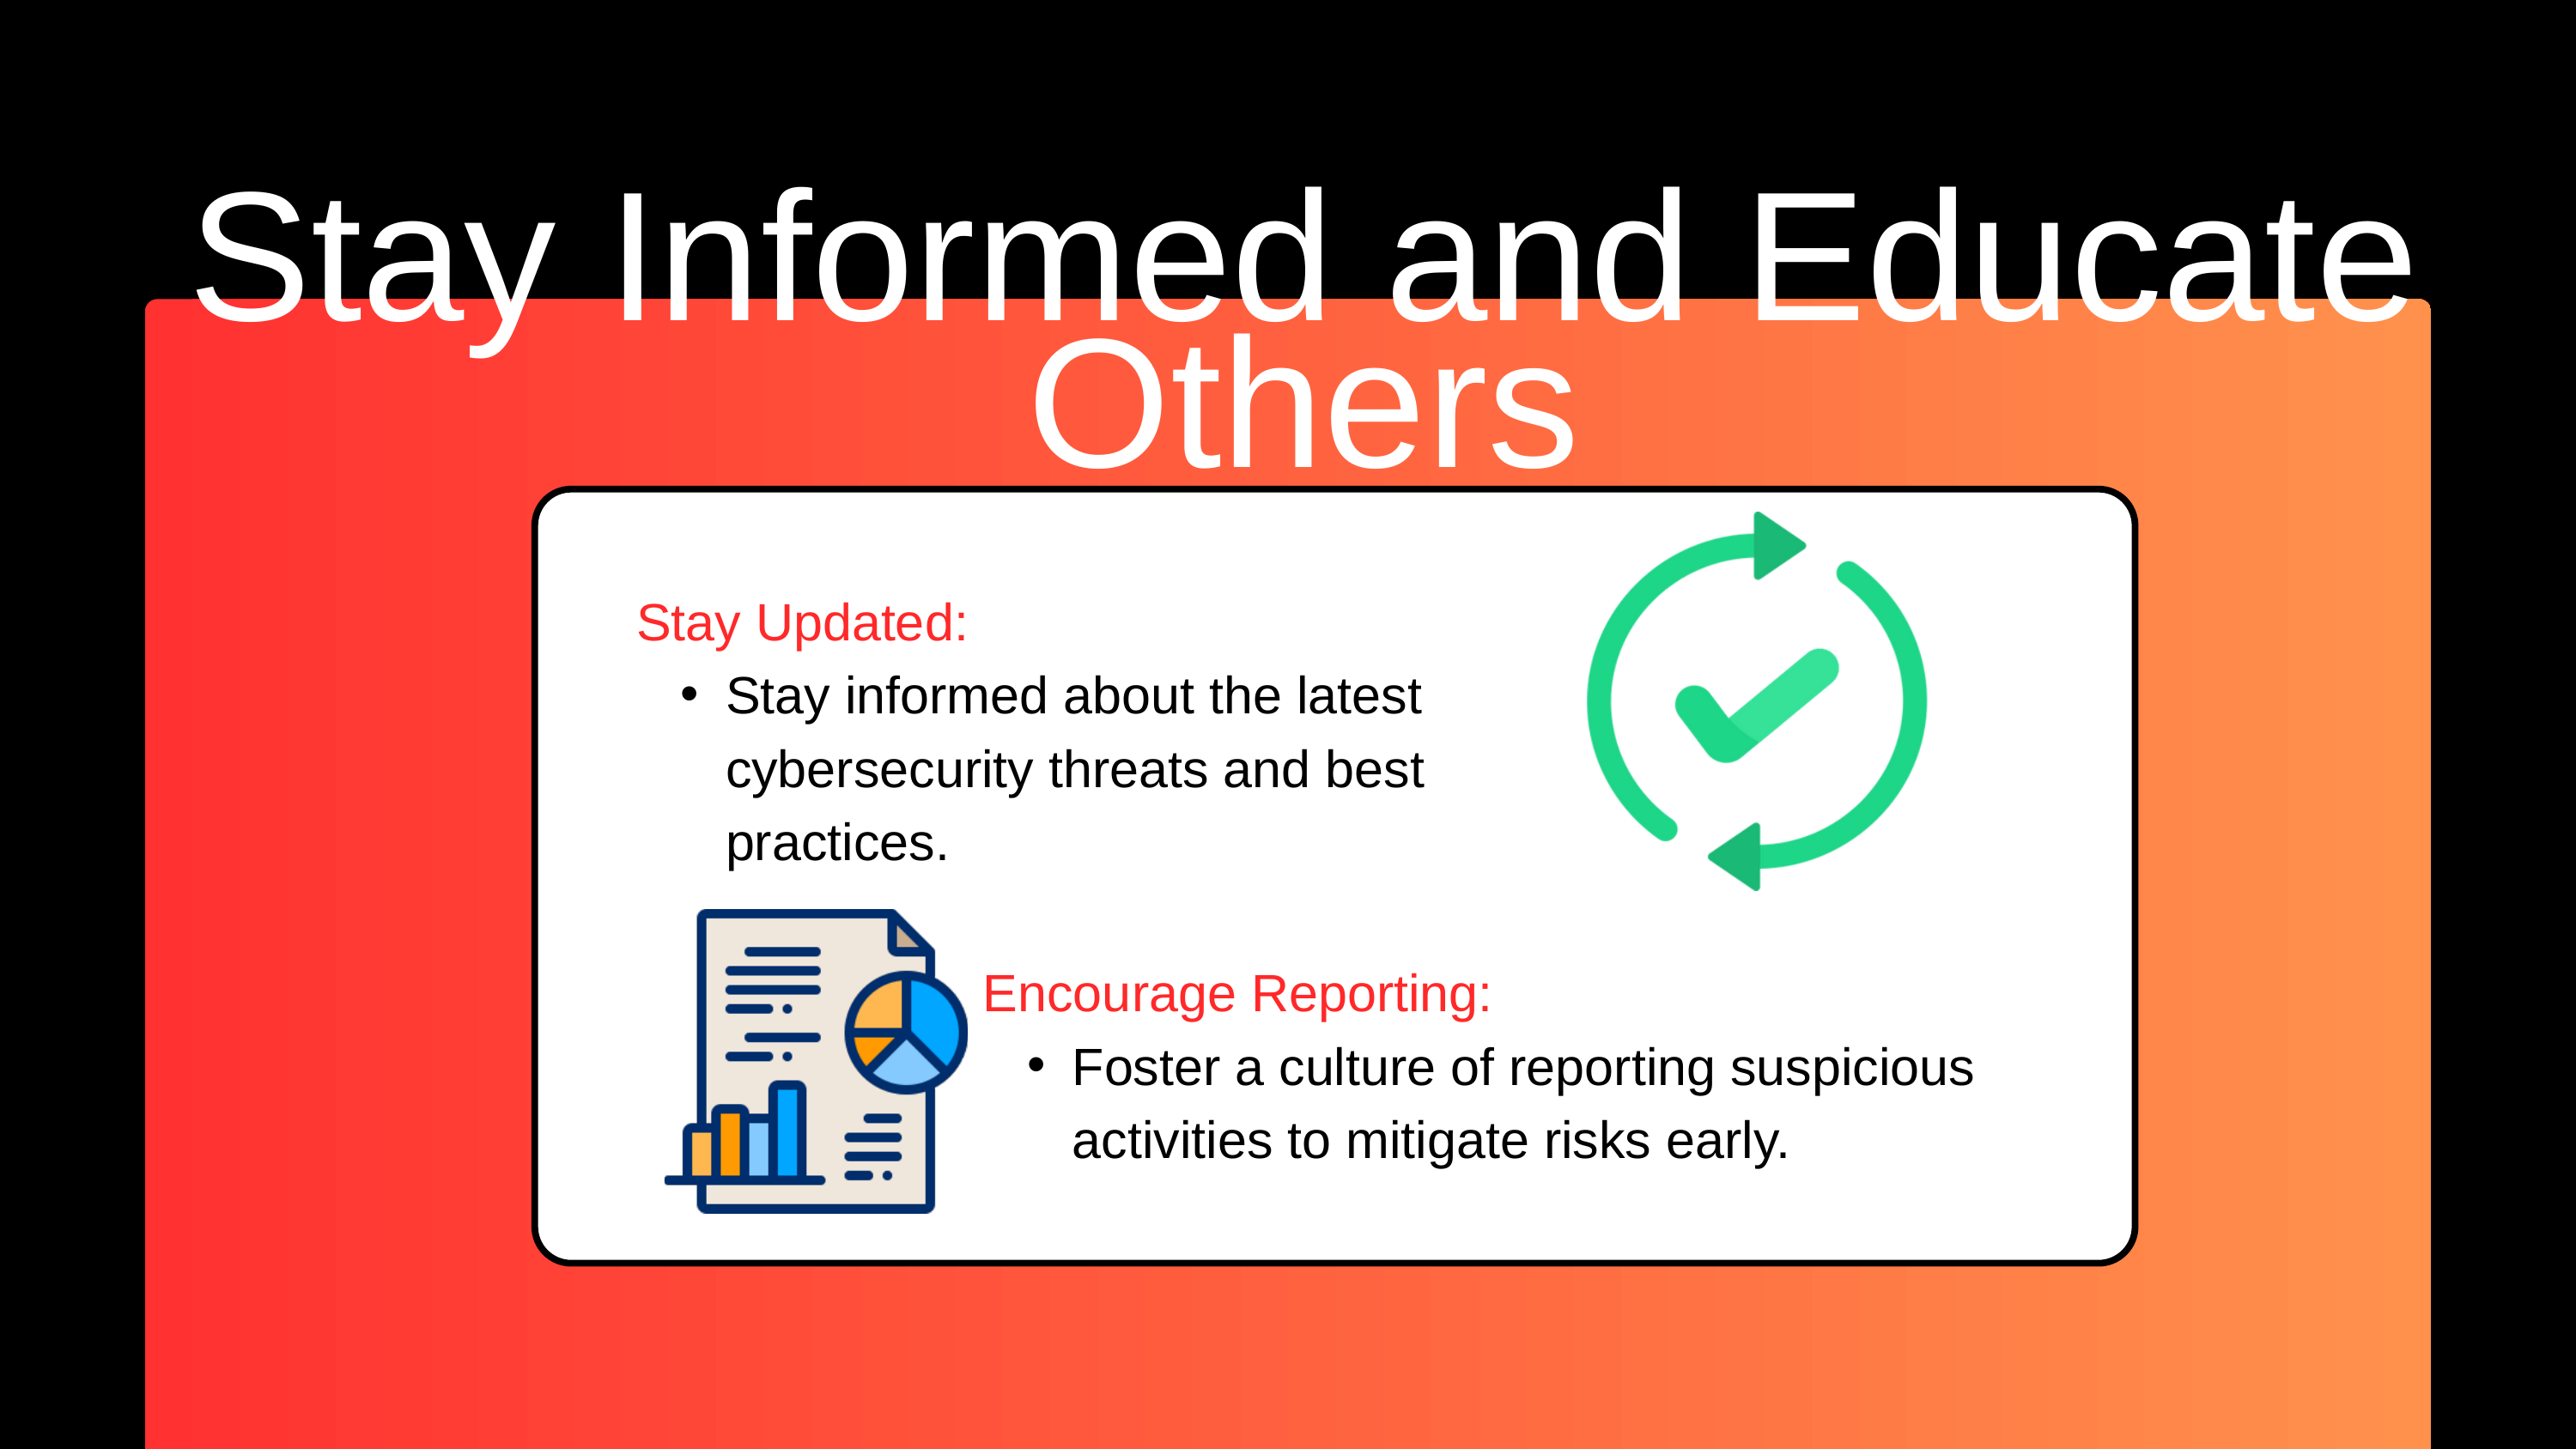

Stay Informed and Educate Others

Stay Updated:
Stay informed about the latest cybersecurity threats and best practices.

Encourage Reporting:
Foster a culture of reporting suspicious activities to mitigate risks early.